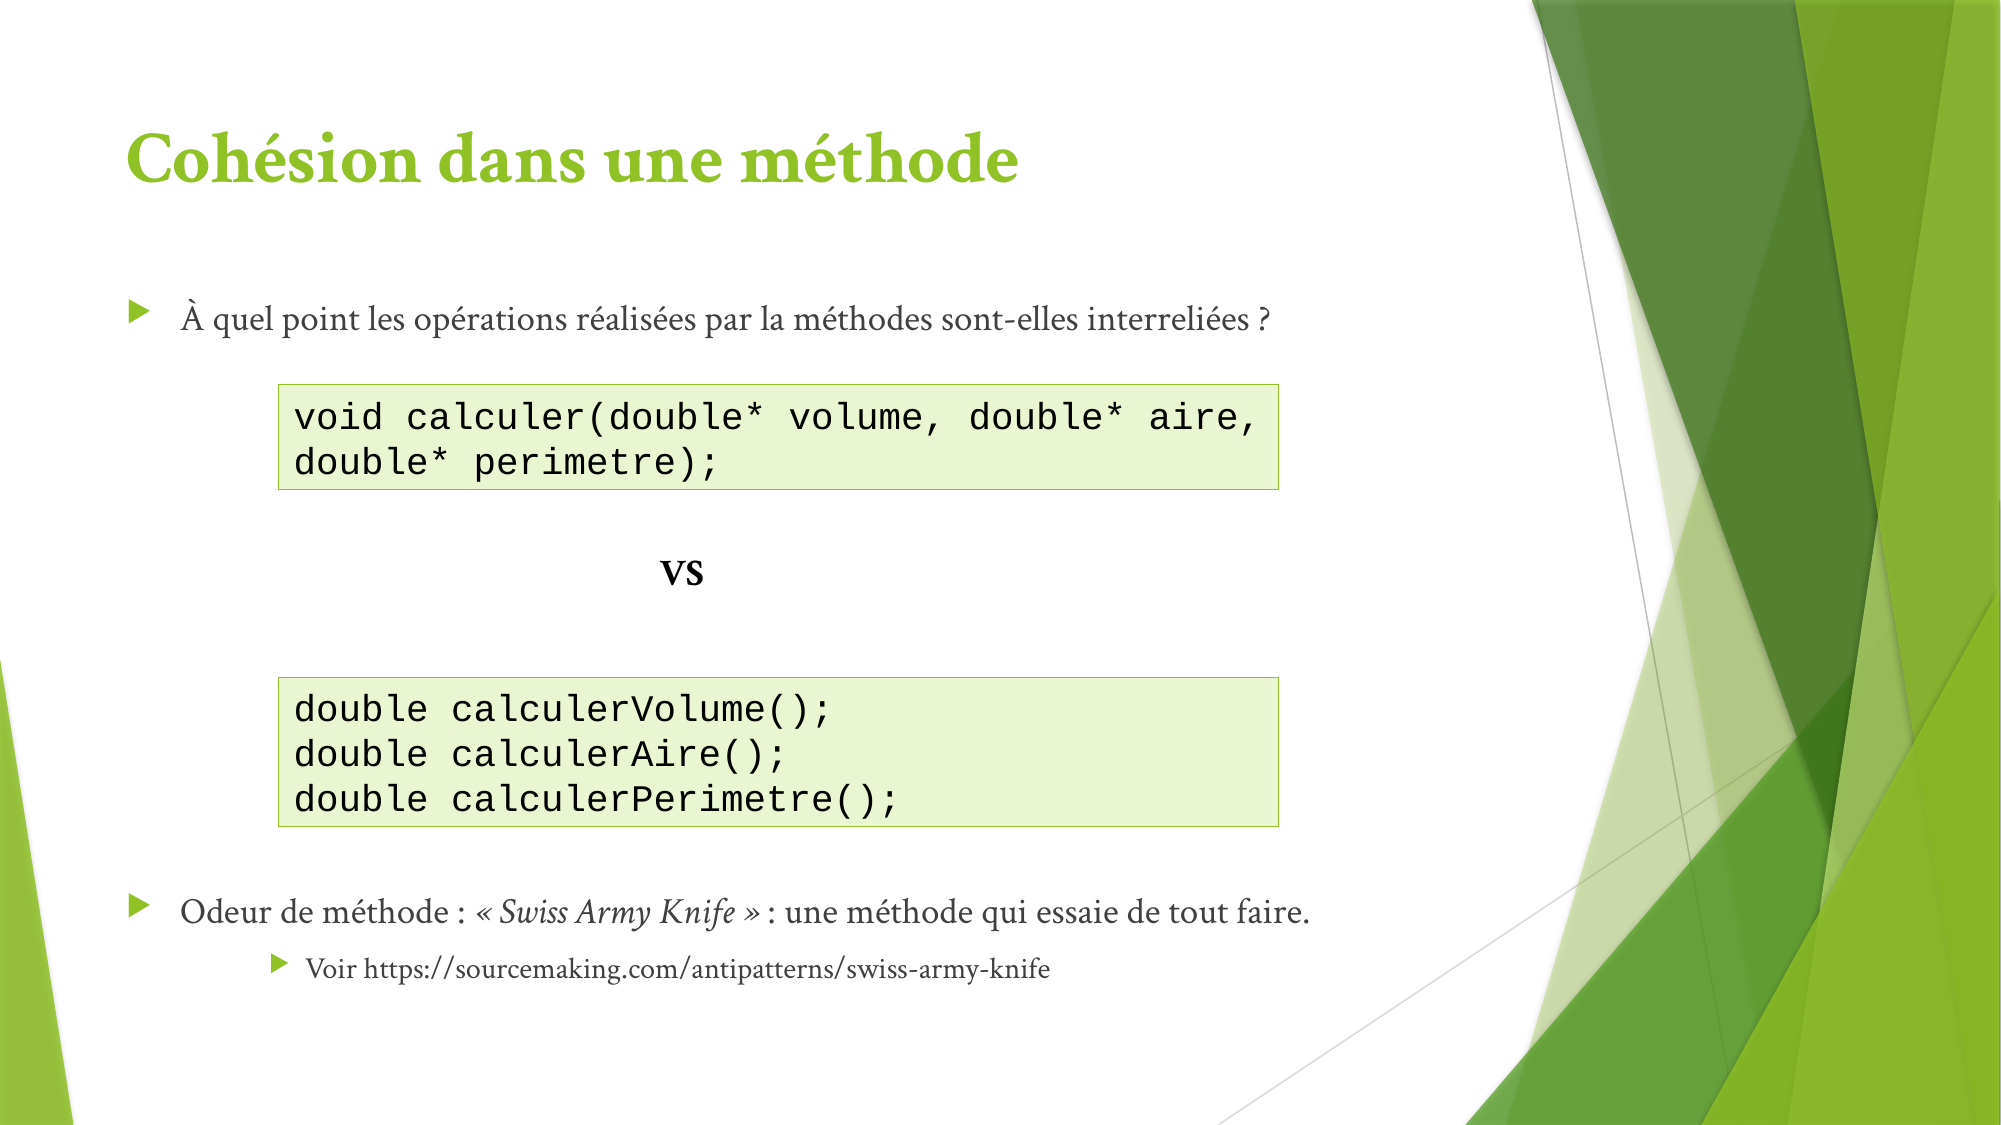

# Cohésion dans une méthode
À quel point les opérations réalisées par la méthodes sont-elles interreliées ?

Odeur de méthode : « Swiss Army Knife » : une méthode qui essaie de tout faire.
Voir https://sourcemaking.com/antipatterns/swiss-army-knife

void calculer(double* volume, double* aire, double* perimetre);
VS
double calculerVolume();
double calculerAire();
double calculerPerimetre();